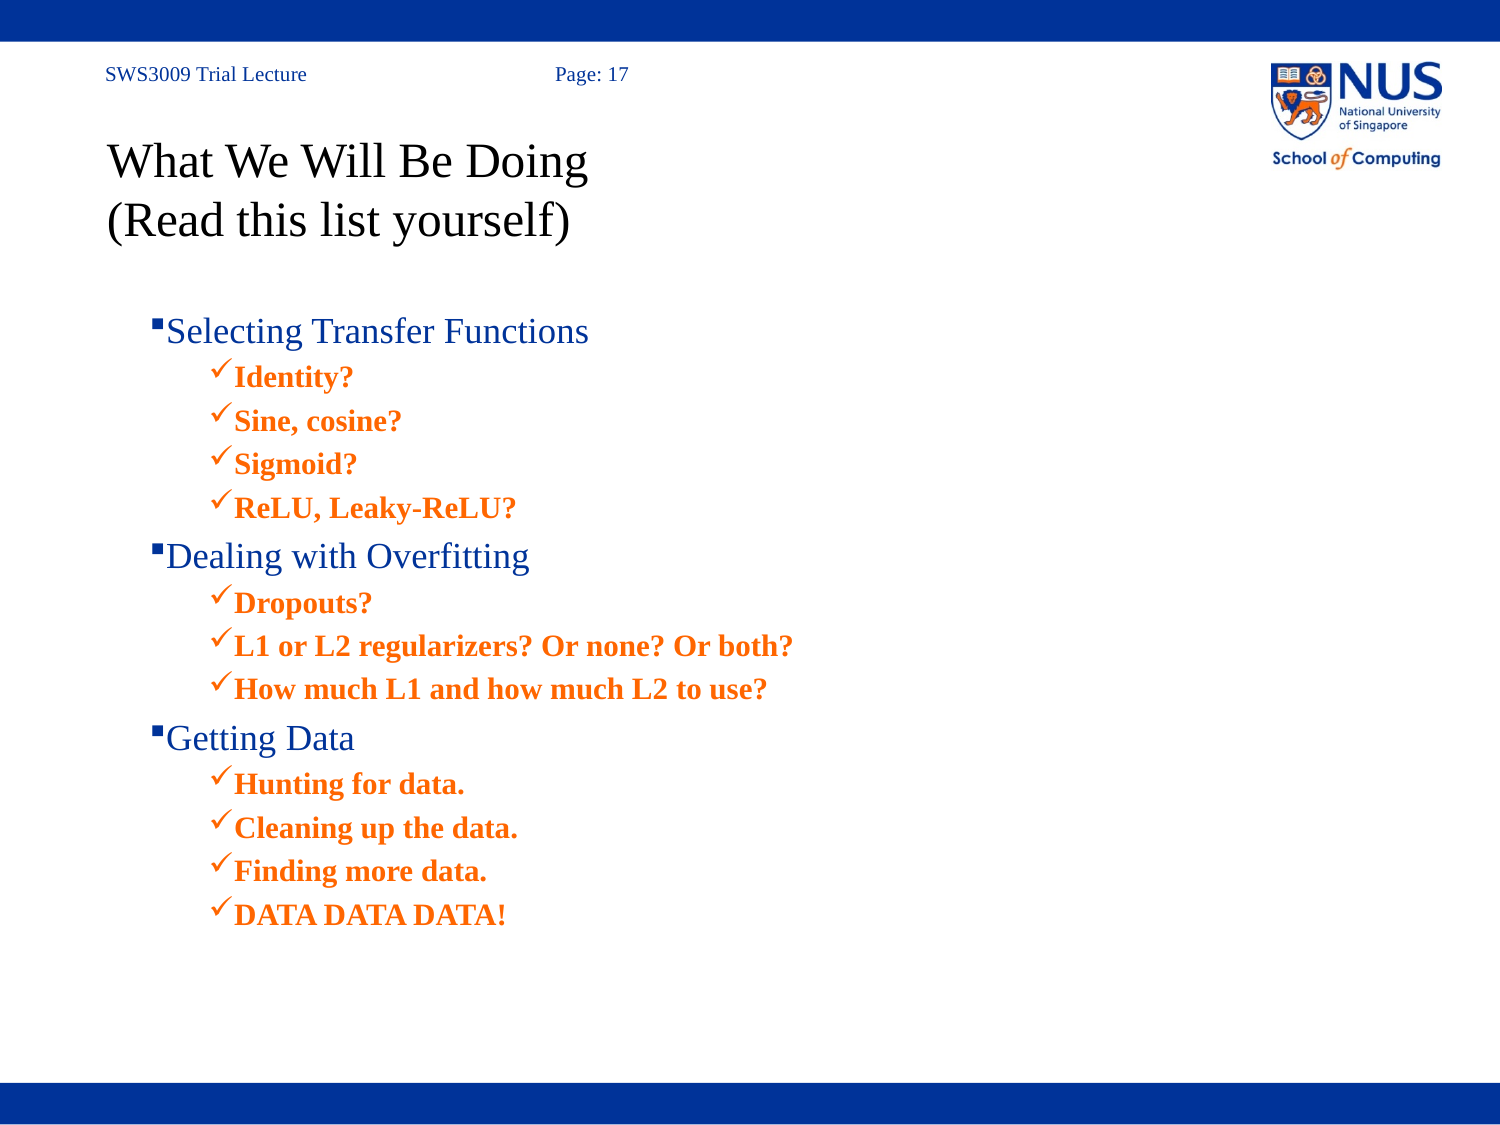

# What We Will Be Doing (Read this list yourself)
Selecting Transfer Functions
Identity?
Sine, cosine?
Sigmoid?
ReLU, Leaky-ReLU?
Dealing with Overfitting
Dropouts?
L1 or L2 regularizers? Or none? Or both?
How much L1 and how much L2 to use?
Getting Data
Hunting for data.
Cleaning up the data.
Finding more data.
DATA DATA DATA!